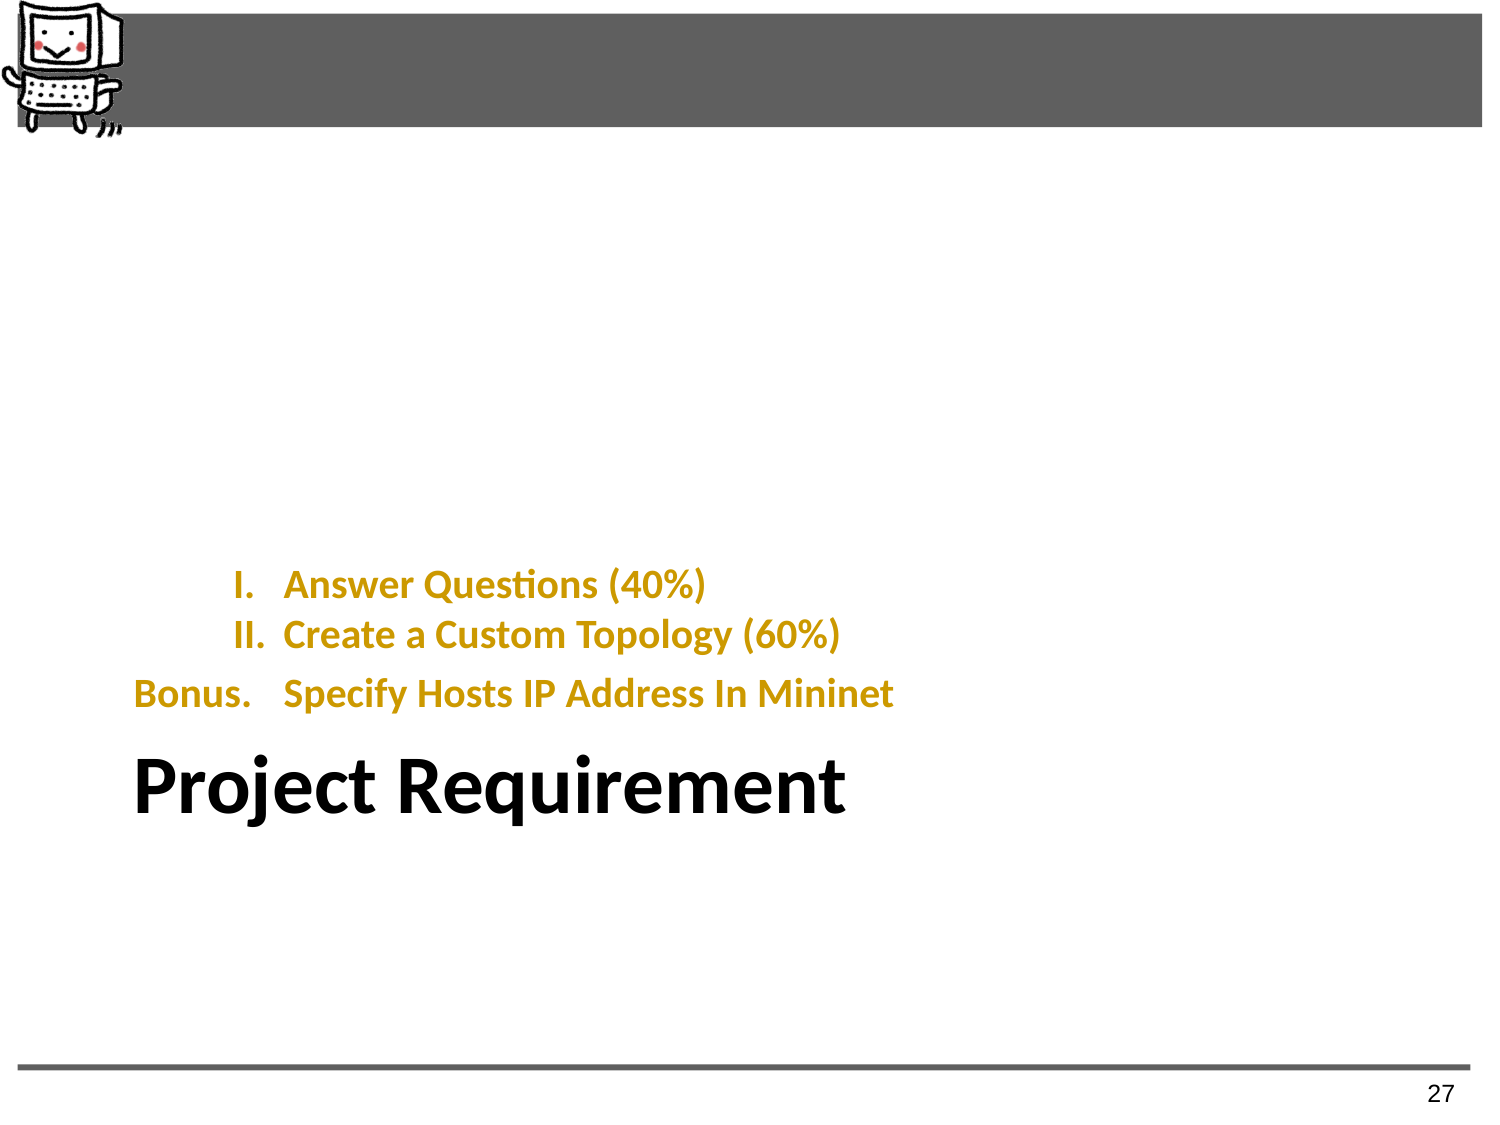

Answer Questions (40%)
Create a Custom Topology (60%)
Bonus.	Specify Hosts IP Address In Mininet
# Project Requirement
27